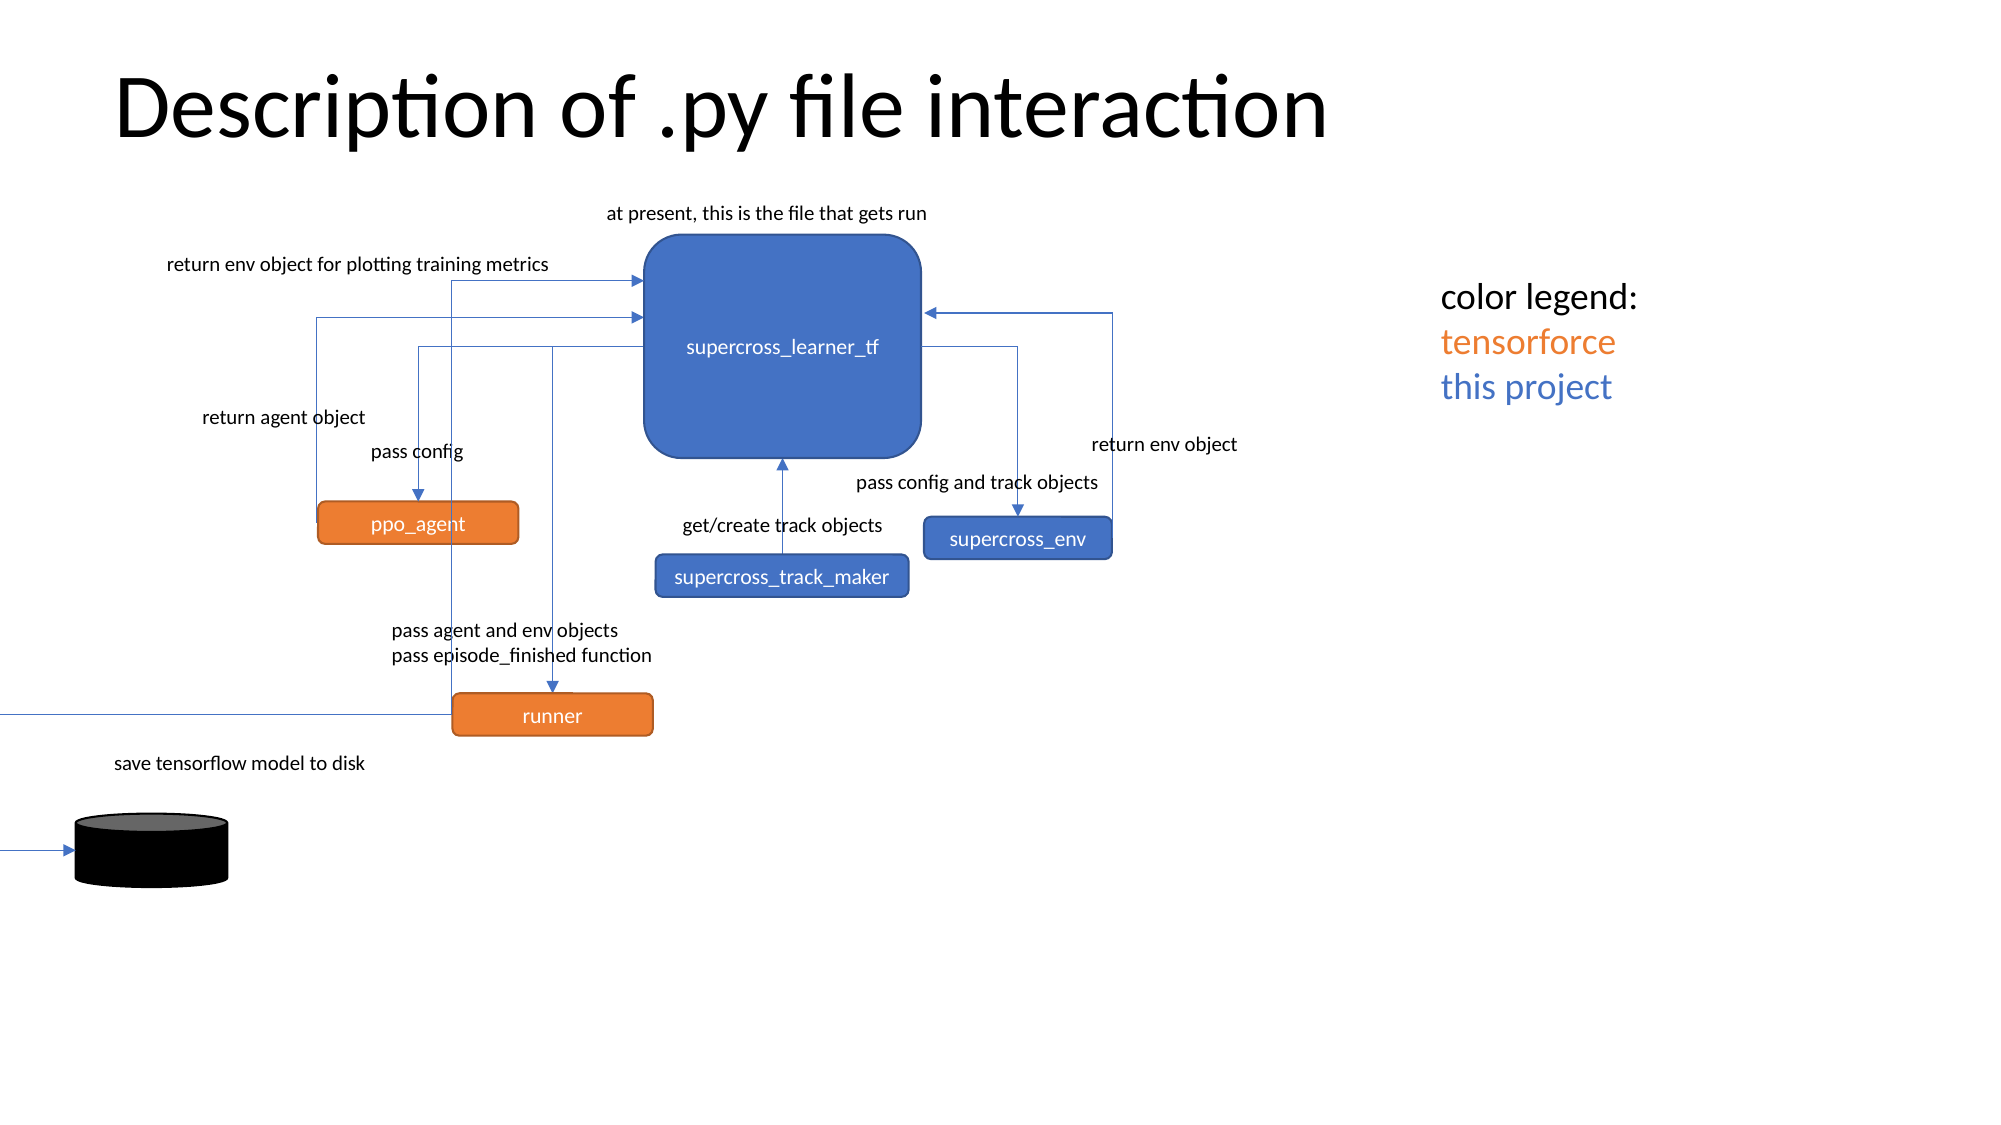

# Description of .py file interaction
at present, this is the file that gets run
supercross_learner_tf
return env object for plotting training metrics
color legend:
tensorforce
this project

return agent object
return env object
pass config
pass config and track objects
ppo_agent
get/create track objects
supercross_env
supercross_track_maker
pass agent and env objects
pass episode_finished function
runner
save tensorflow model to disk